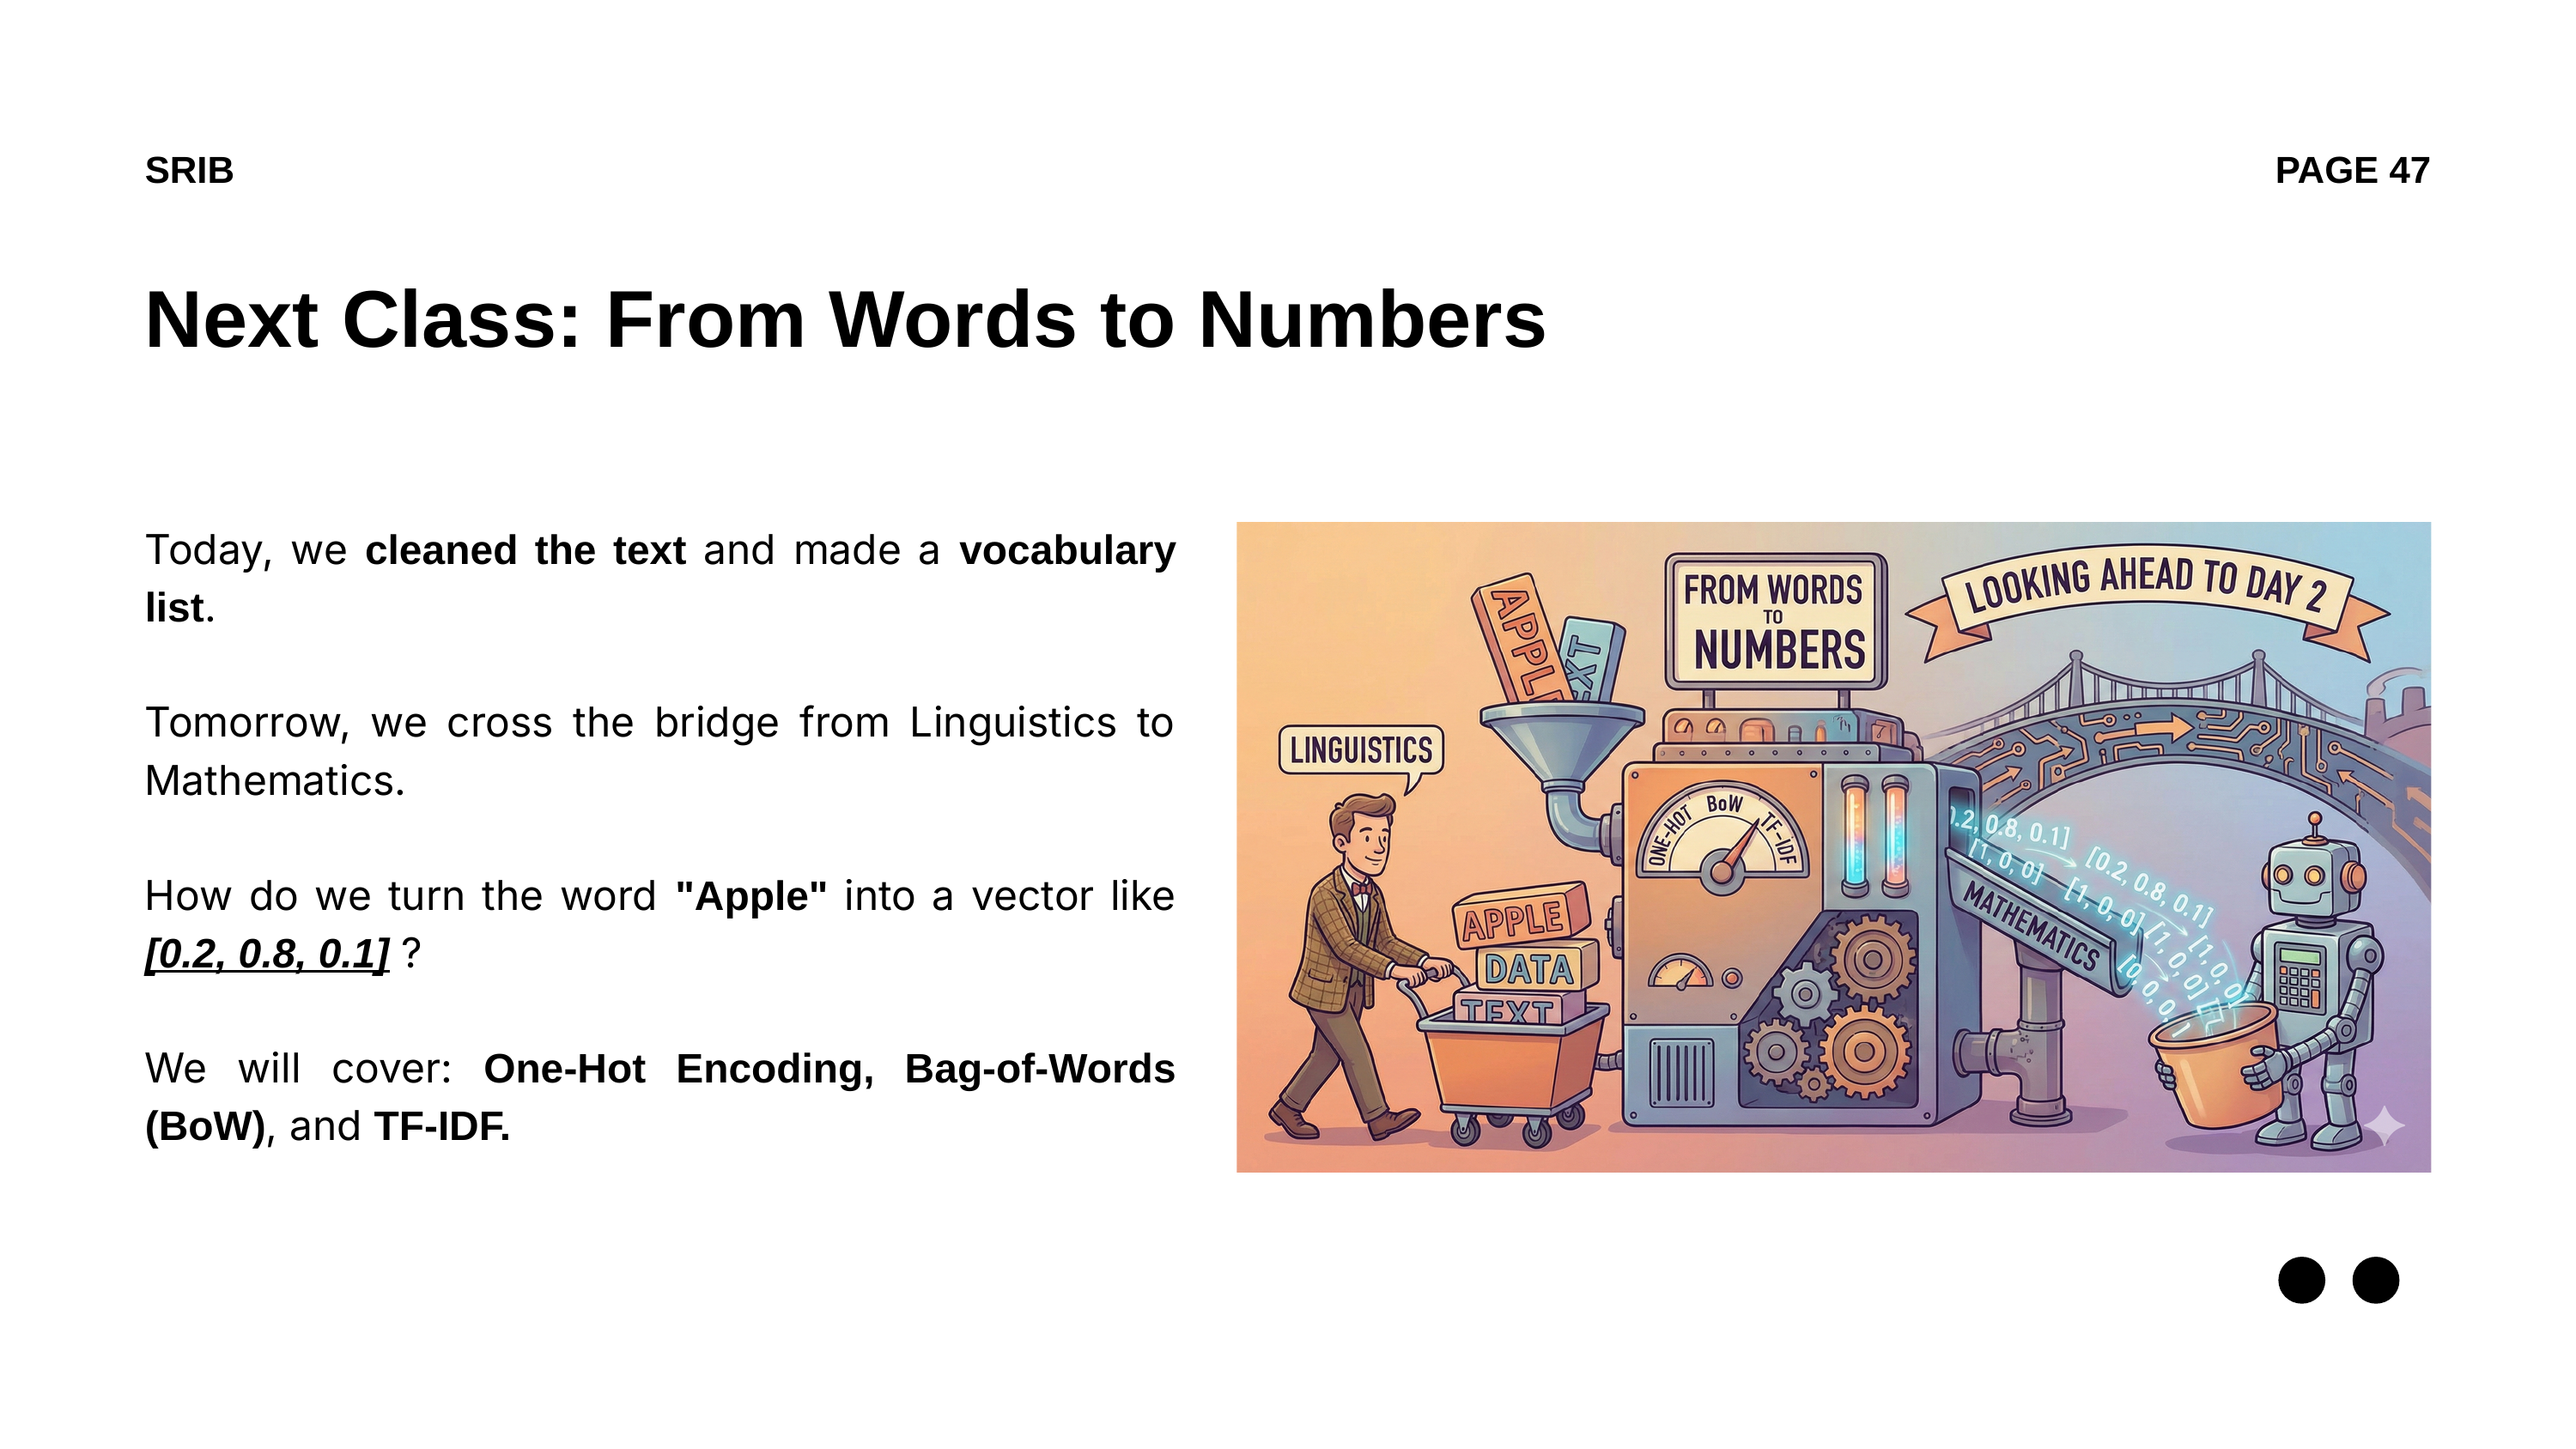

SRIB
PAGE 47
Next Class: From Words to Numbers
Today, we cleaned the text and made a vocabulary list.

Tomorrow, we cross the bridge from Linguistics to Mathematics.

How do we turn the word "Apple" into a vector like [0.2, 0.8, 0.1] ?

We will cover: One-Hot Encoding, Bag-of-Words (BoW), and TF-IDF.